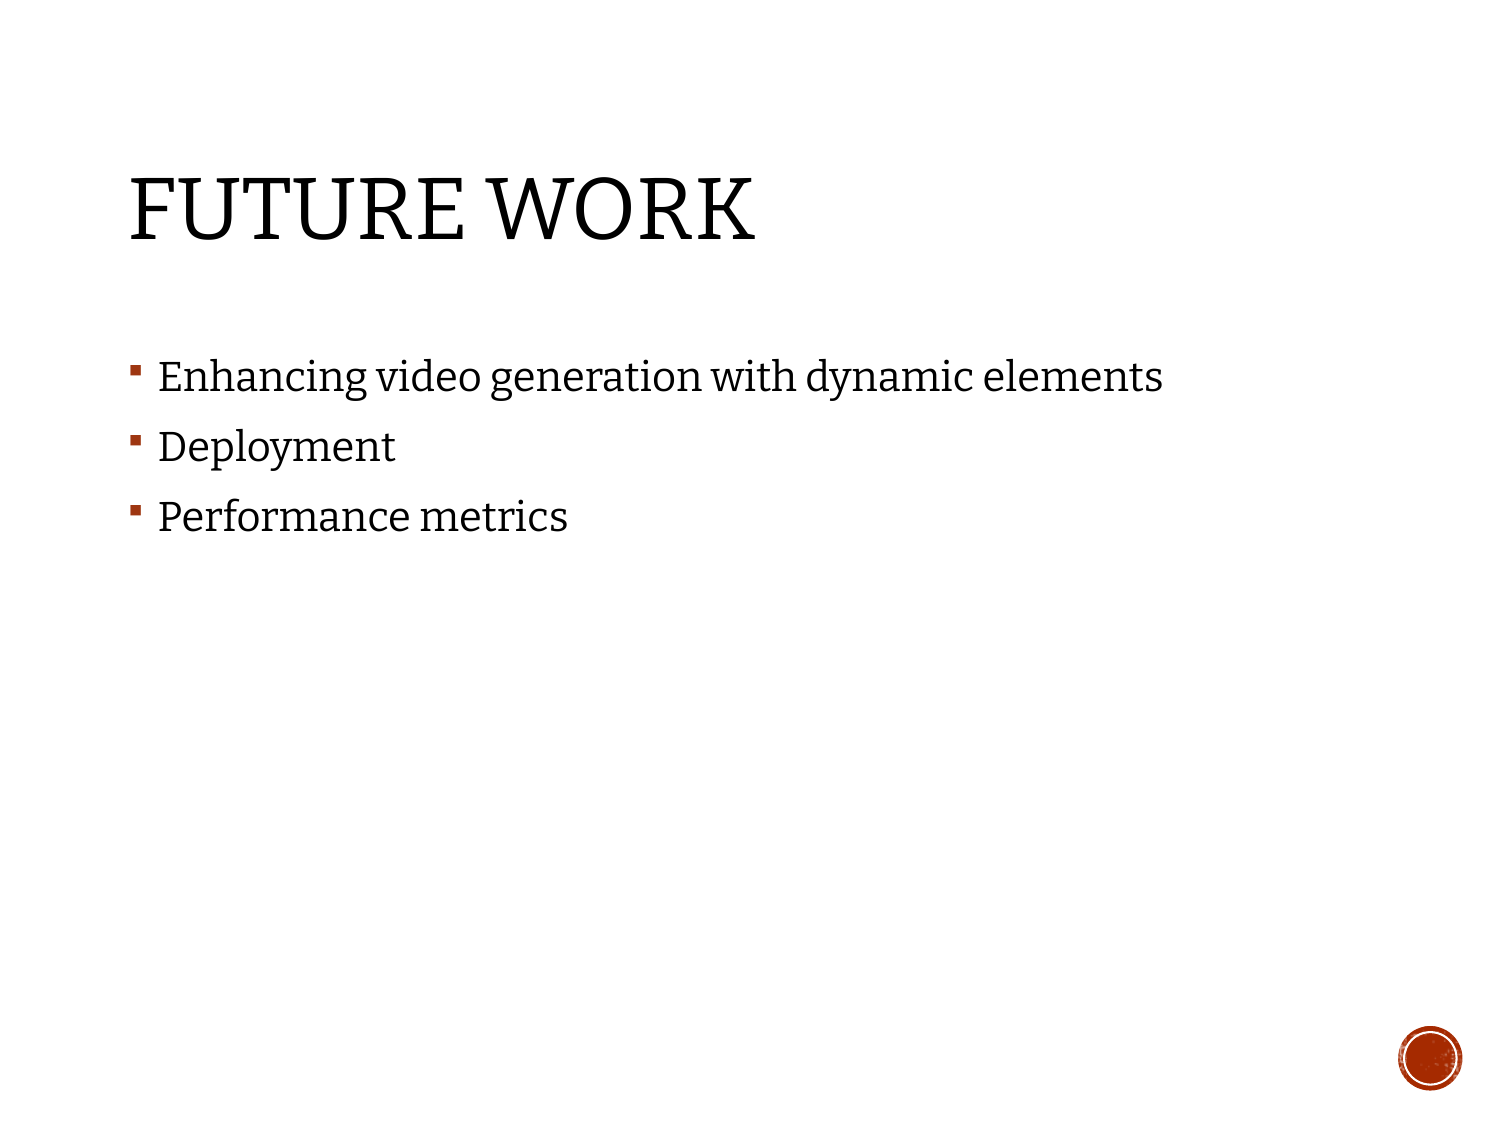

# Future Work
Enhancing video generation with dynamic elements
Deployment
Performance metrics